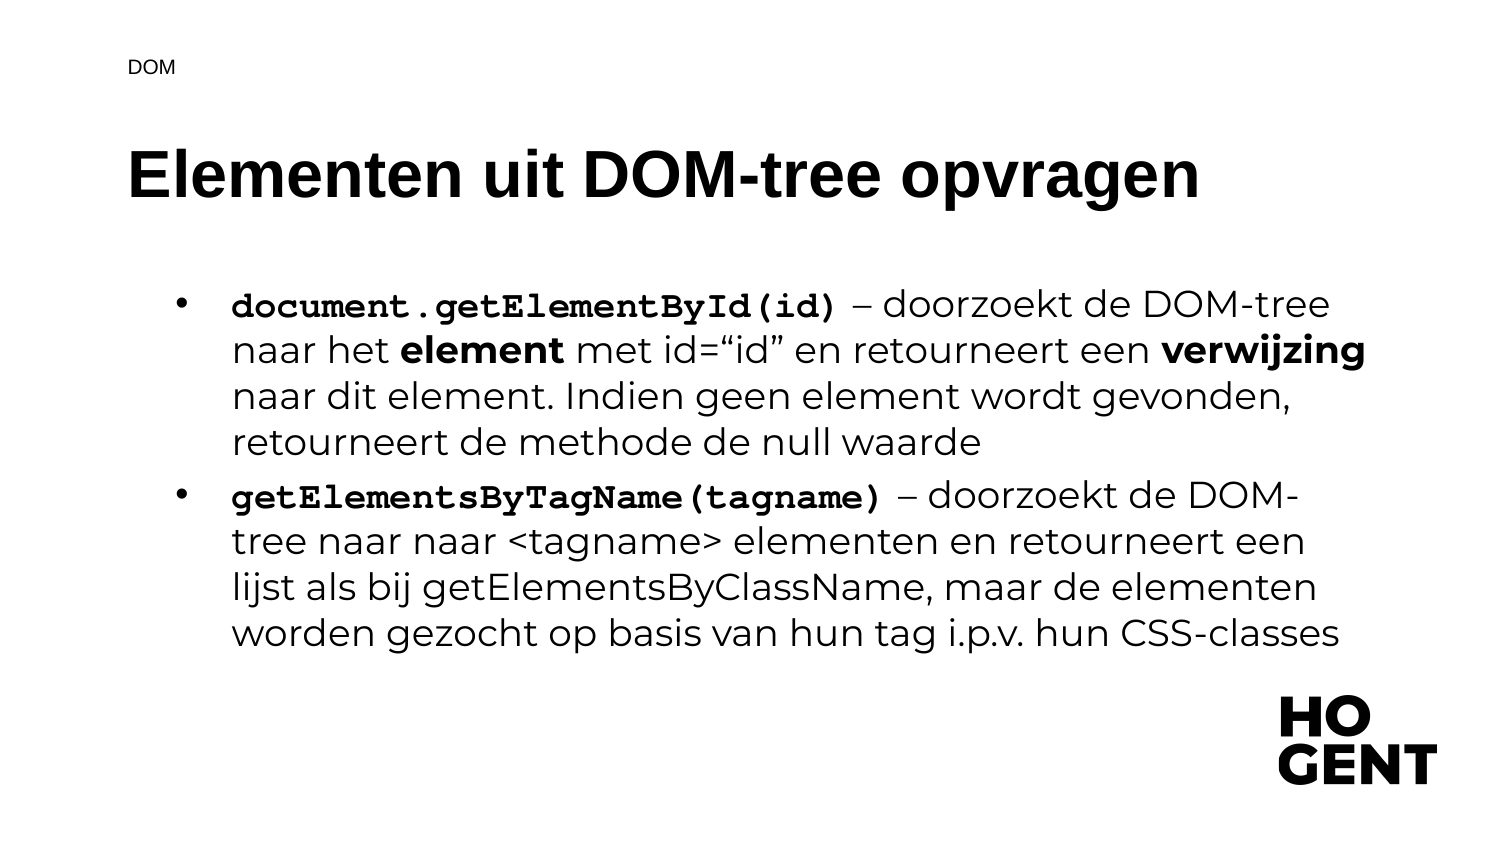

DOM
Elementen uit DOM-tree opvragen
document.getElementById(id) – doorzoekt de DOM-tree naar het element met id=“id” en retourneert een verwijzing naar dit element. Indien geen element wordt gevonden, retourneert de methode de null waarde
getElementsByTagName(tagname) – doorzoekt de DOM-tree naar naar <tagname> elementen en retourneert een lijst als bij getElementsByClassName, maar de elementen worden gezocht op basis van hun tag i.p.v. hun CSS-classes